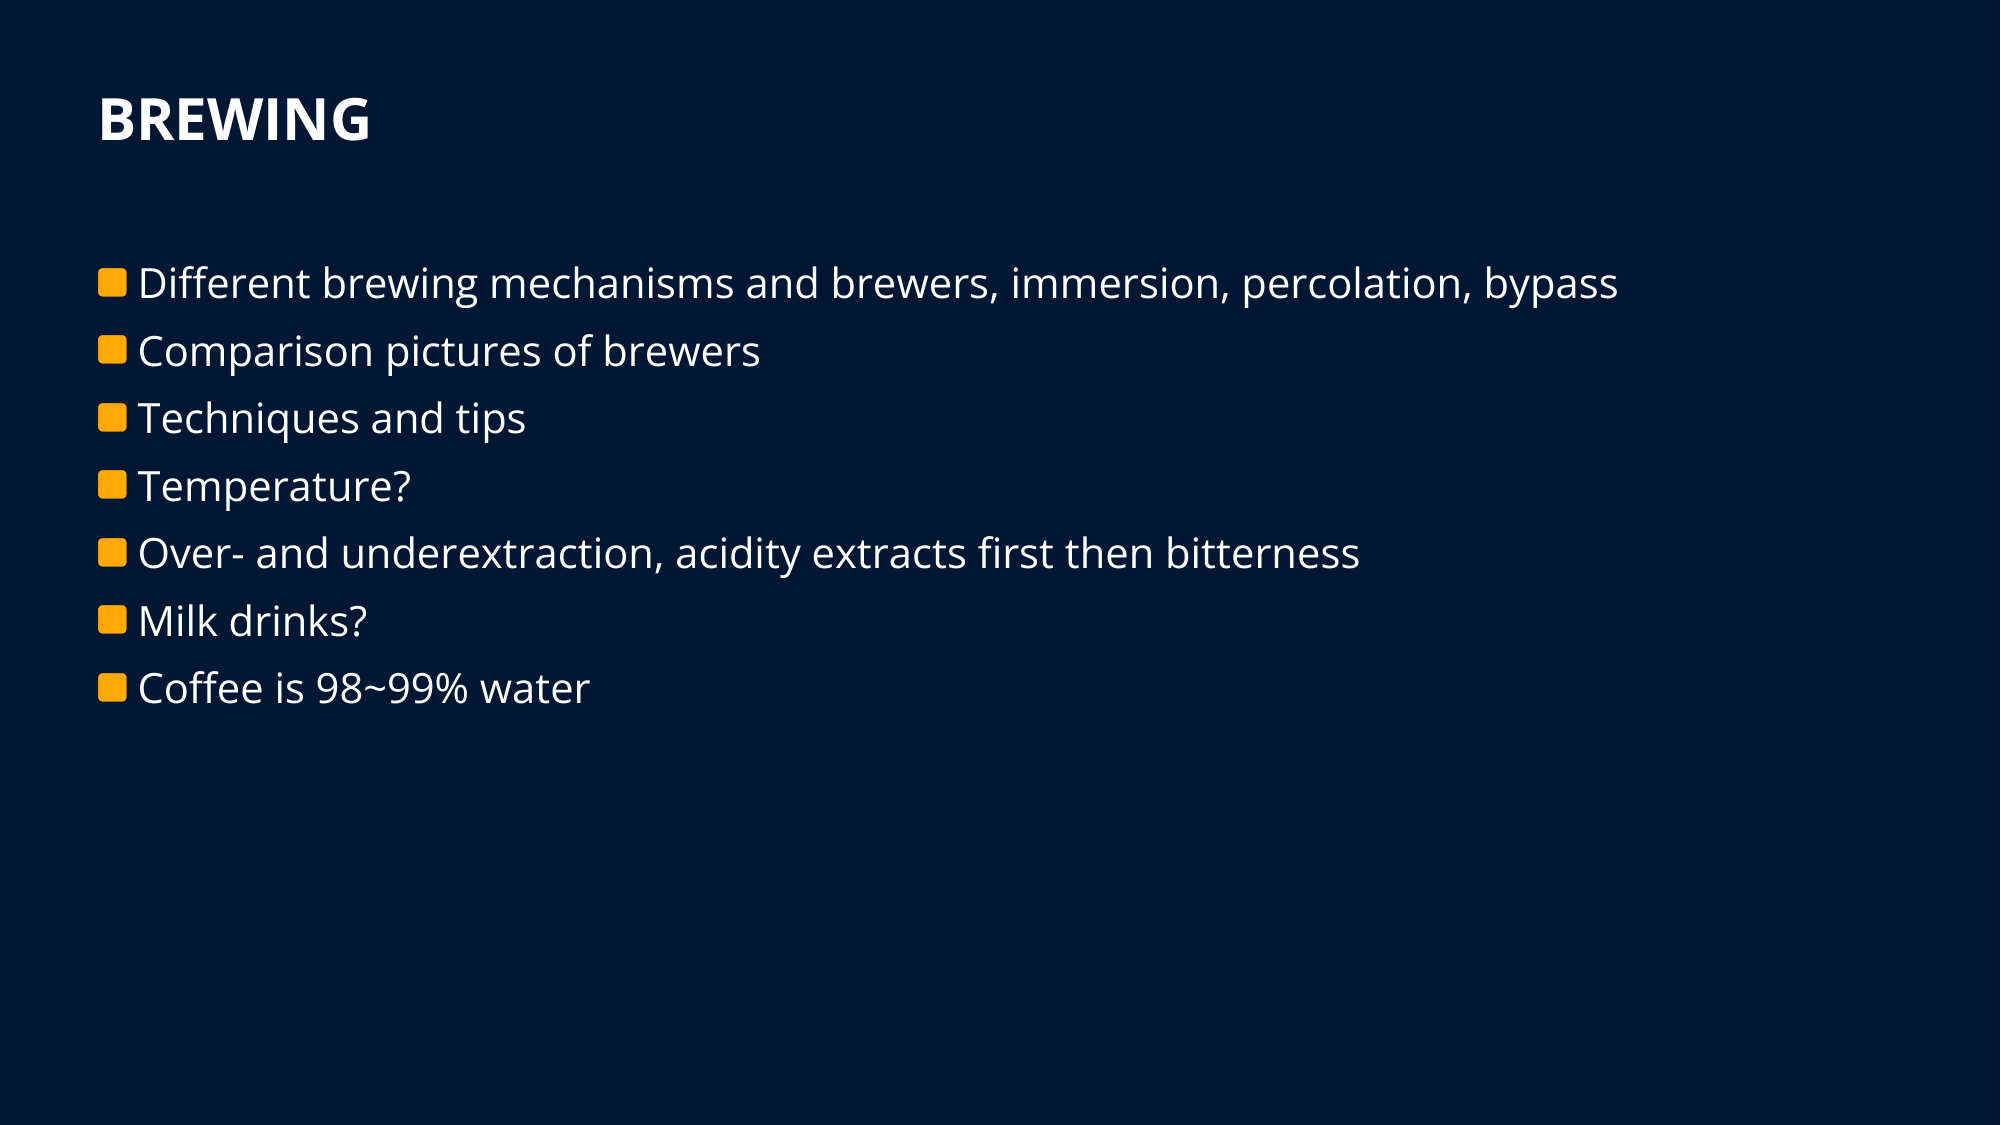

# Brewing
 Different brewing mechanisms and brewers, immersion, percolation, bypass
 Comparison pictures of brewers
 Techniques and tips
 Temperature?
 Over- and underextraction, acidity extracts first then bitterness
 Milk drinks?
 Coffee is 98~99% water